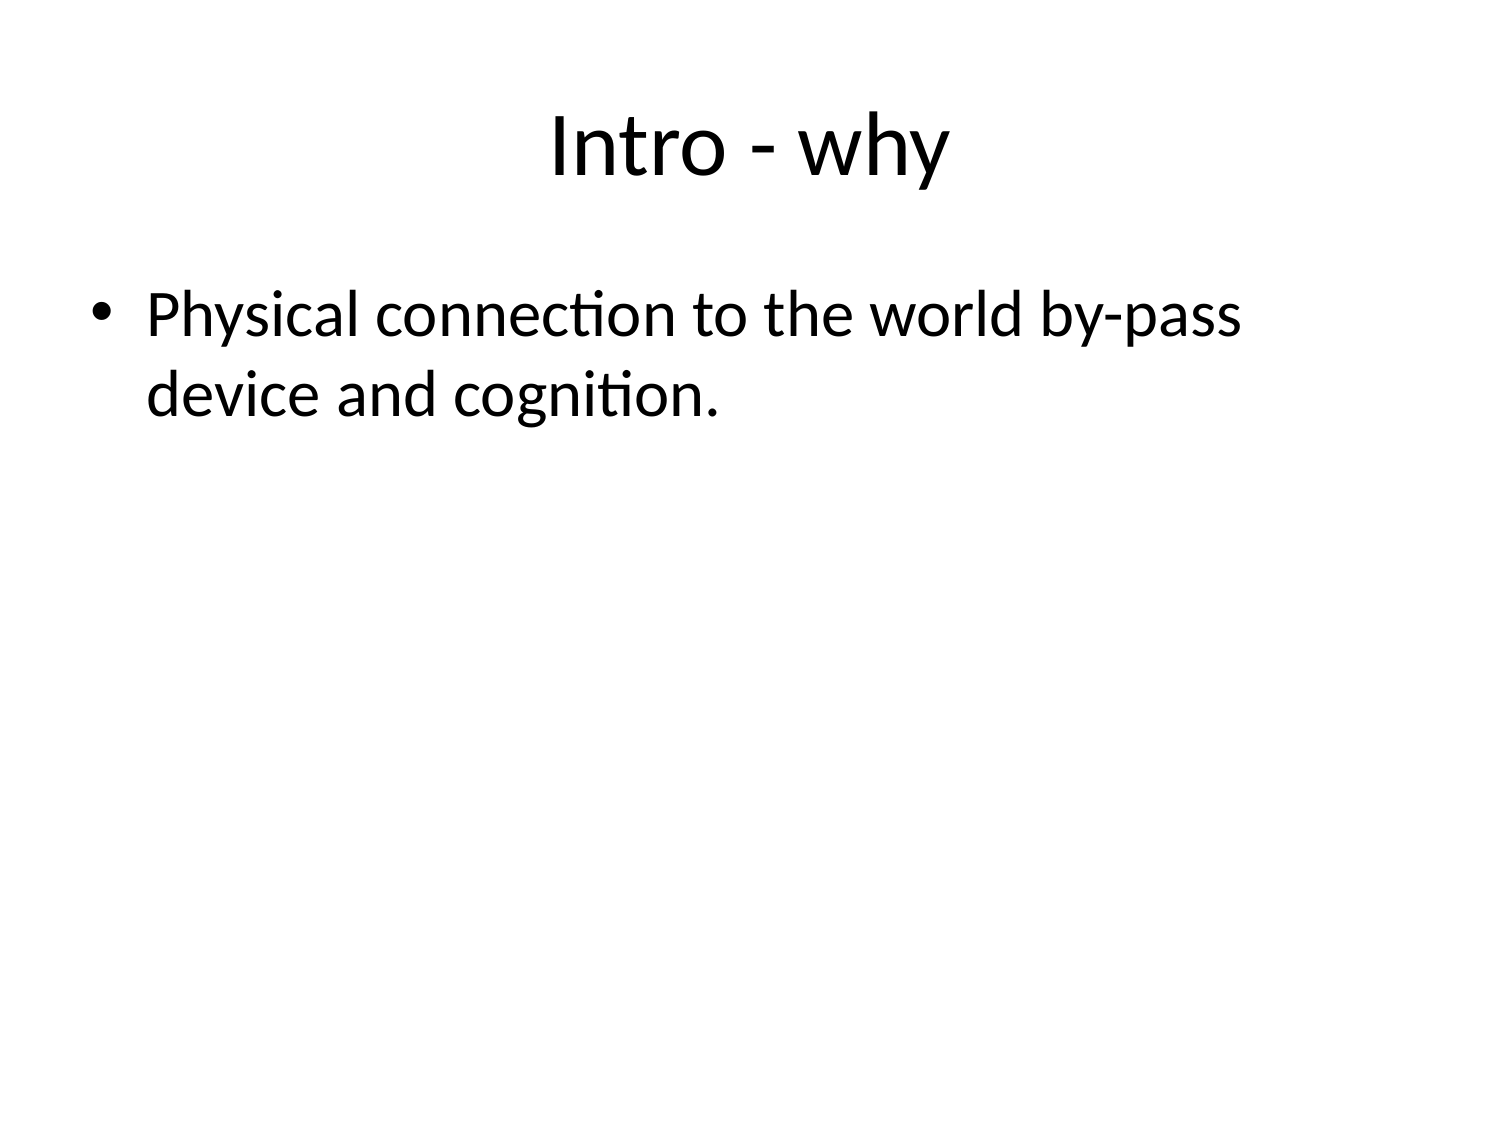

# Intro - why
Physical connection to the world by-pass device and cognition.